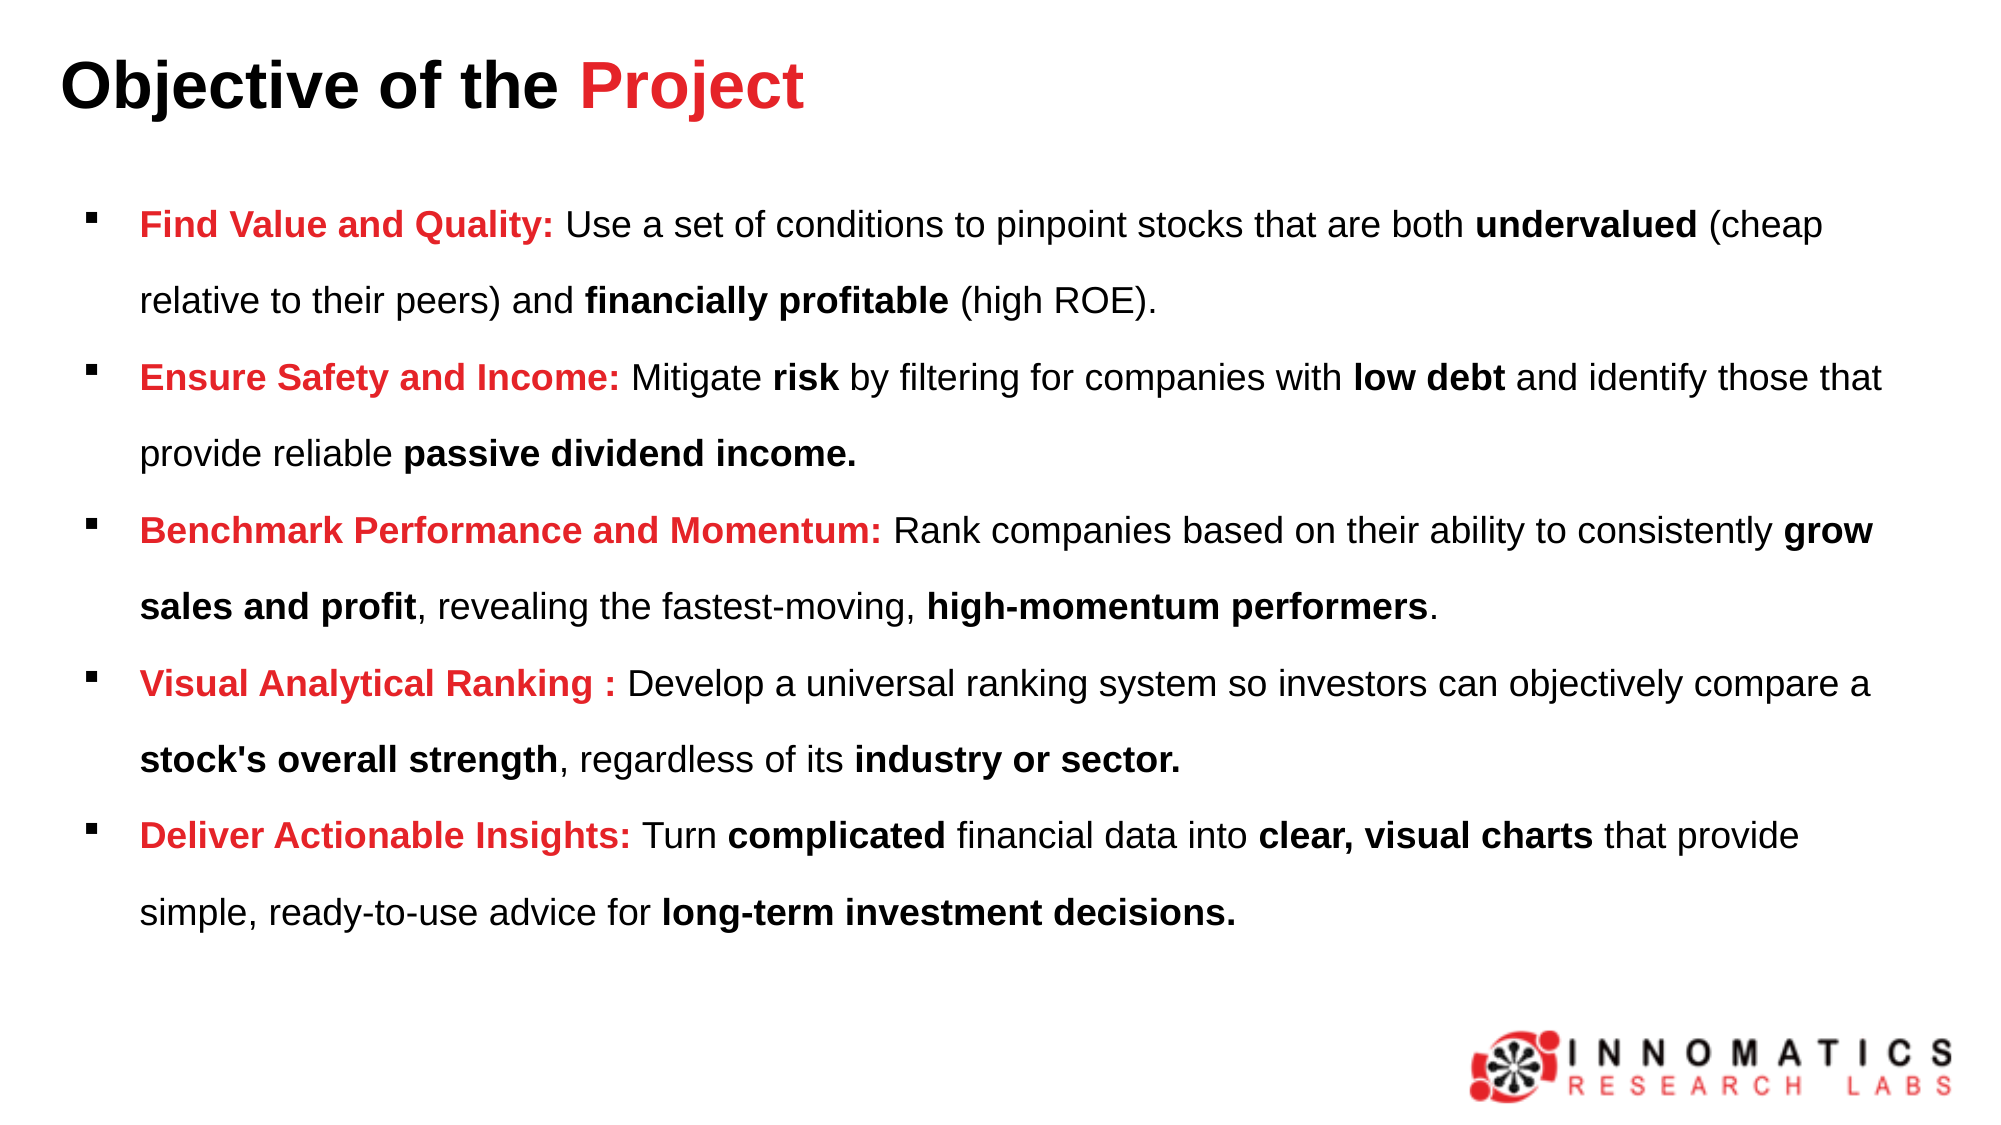

Objective of the Project
Find Value and Quality: Use a set of conditions to pinpoint stocks that are both undervalued (cheap relative to their peers) and financially profitable (high ROE).
Ensure Safety and Income: Mitigate risk by filtering for companies with low debt and identify those that provide reliable passive dividend income.
Benchmark Performance and Momentum: Rank companies based on their ability to consistently grow sales and profit, revealing the fastest-moving, high-momentum performers.
Visual Analytical Ranking : Develop a universal ranking system so investors can objectively compare a stock's overall strength, regardless of its industry or sector.
Deliver Actionable Insights: Turn complicated financial data into clear, visual charts that provide simple, ready-to-use advice for long-term investment decisions.